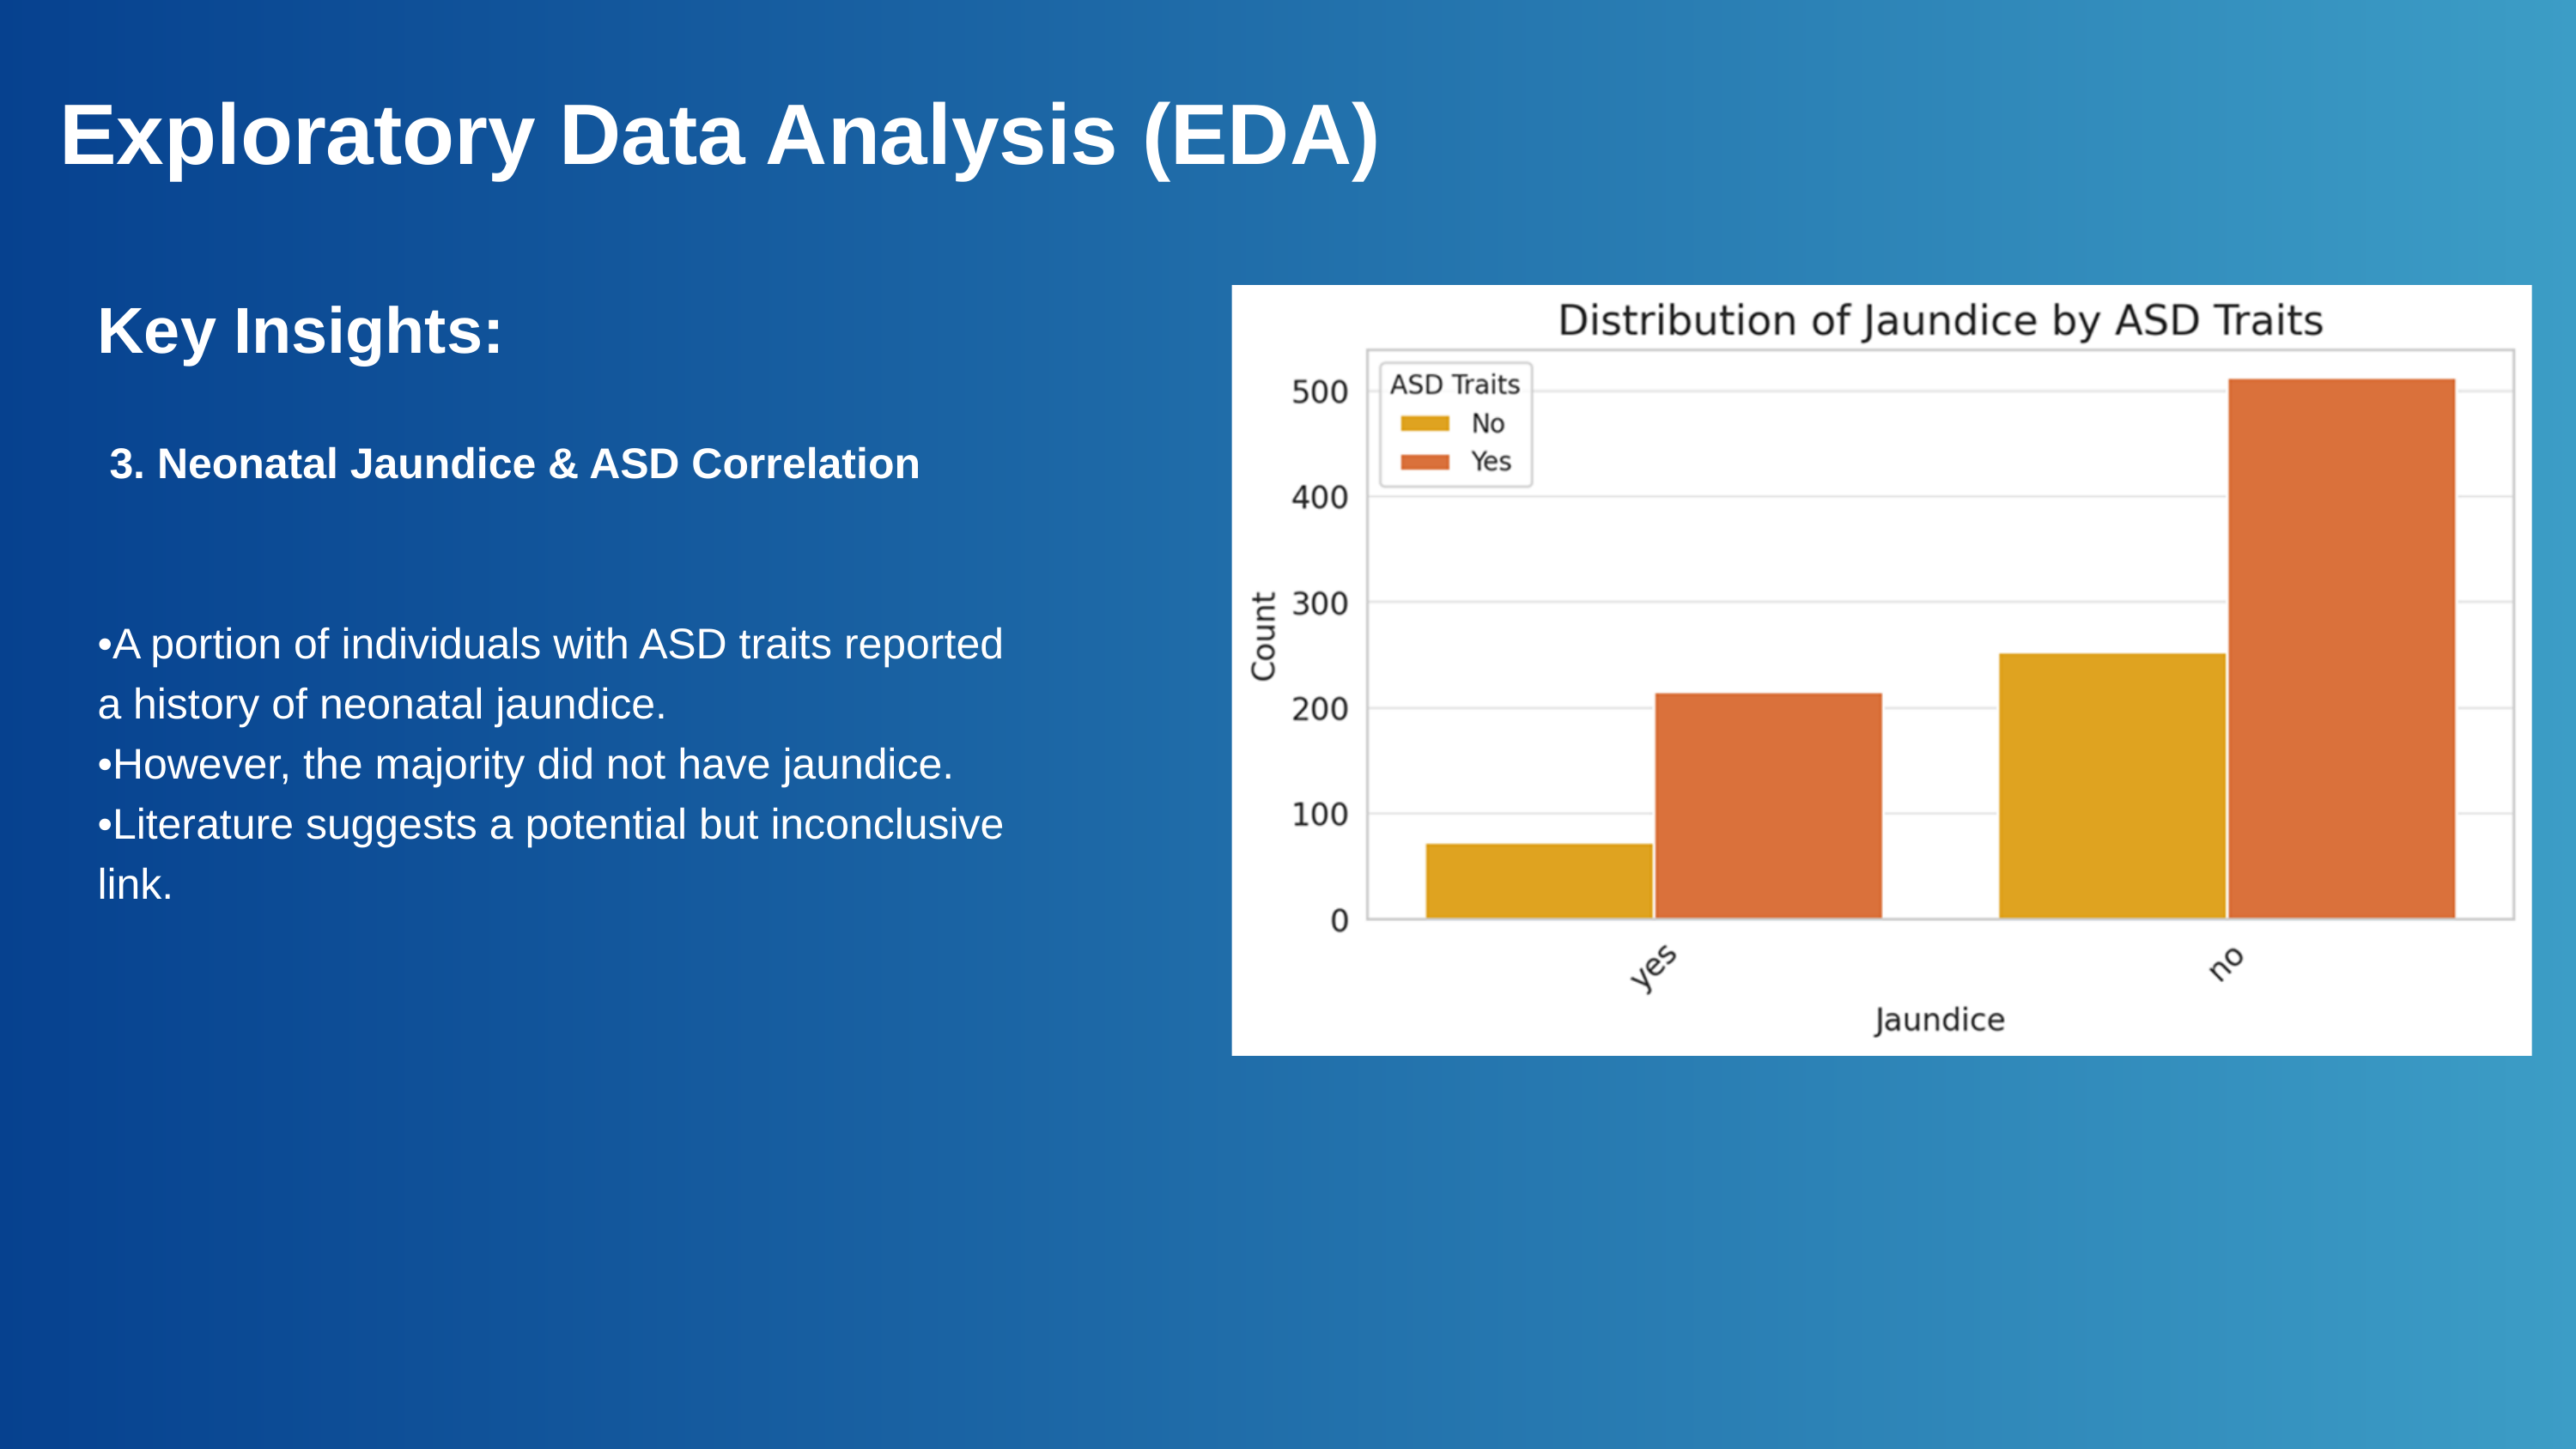

Exploratory Data Analysis (EDA)

Key Insights:

 3. Neonatal Jaundice & ASD Correlation

•A portion of individuals with ASD traits reported a history of neonatal jaundice.
•However, the majority did not have jaundice.
•Literature suggests a potential but inconclusive link.